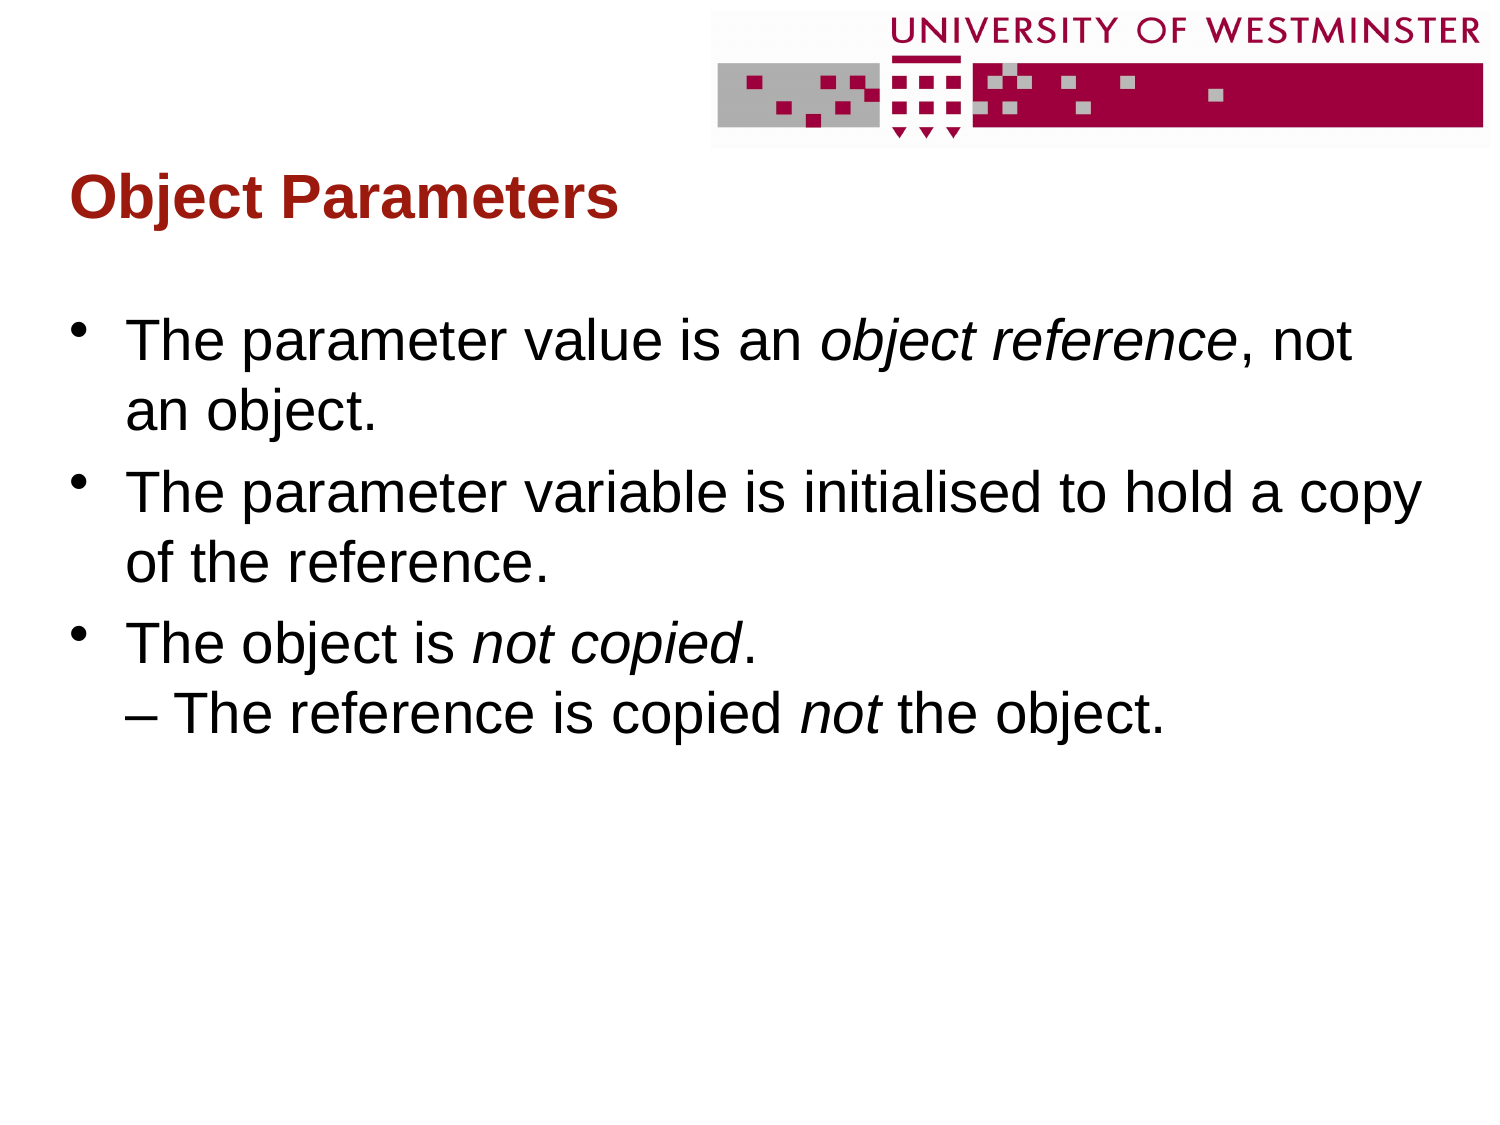

# Object Parameters
The parameter value is an object reference, not an object.
The parameter variable is initialised to hold a copy of the reference.
The object is not copied.
– The reference is copied not the object.